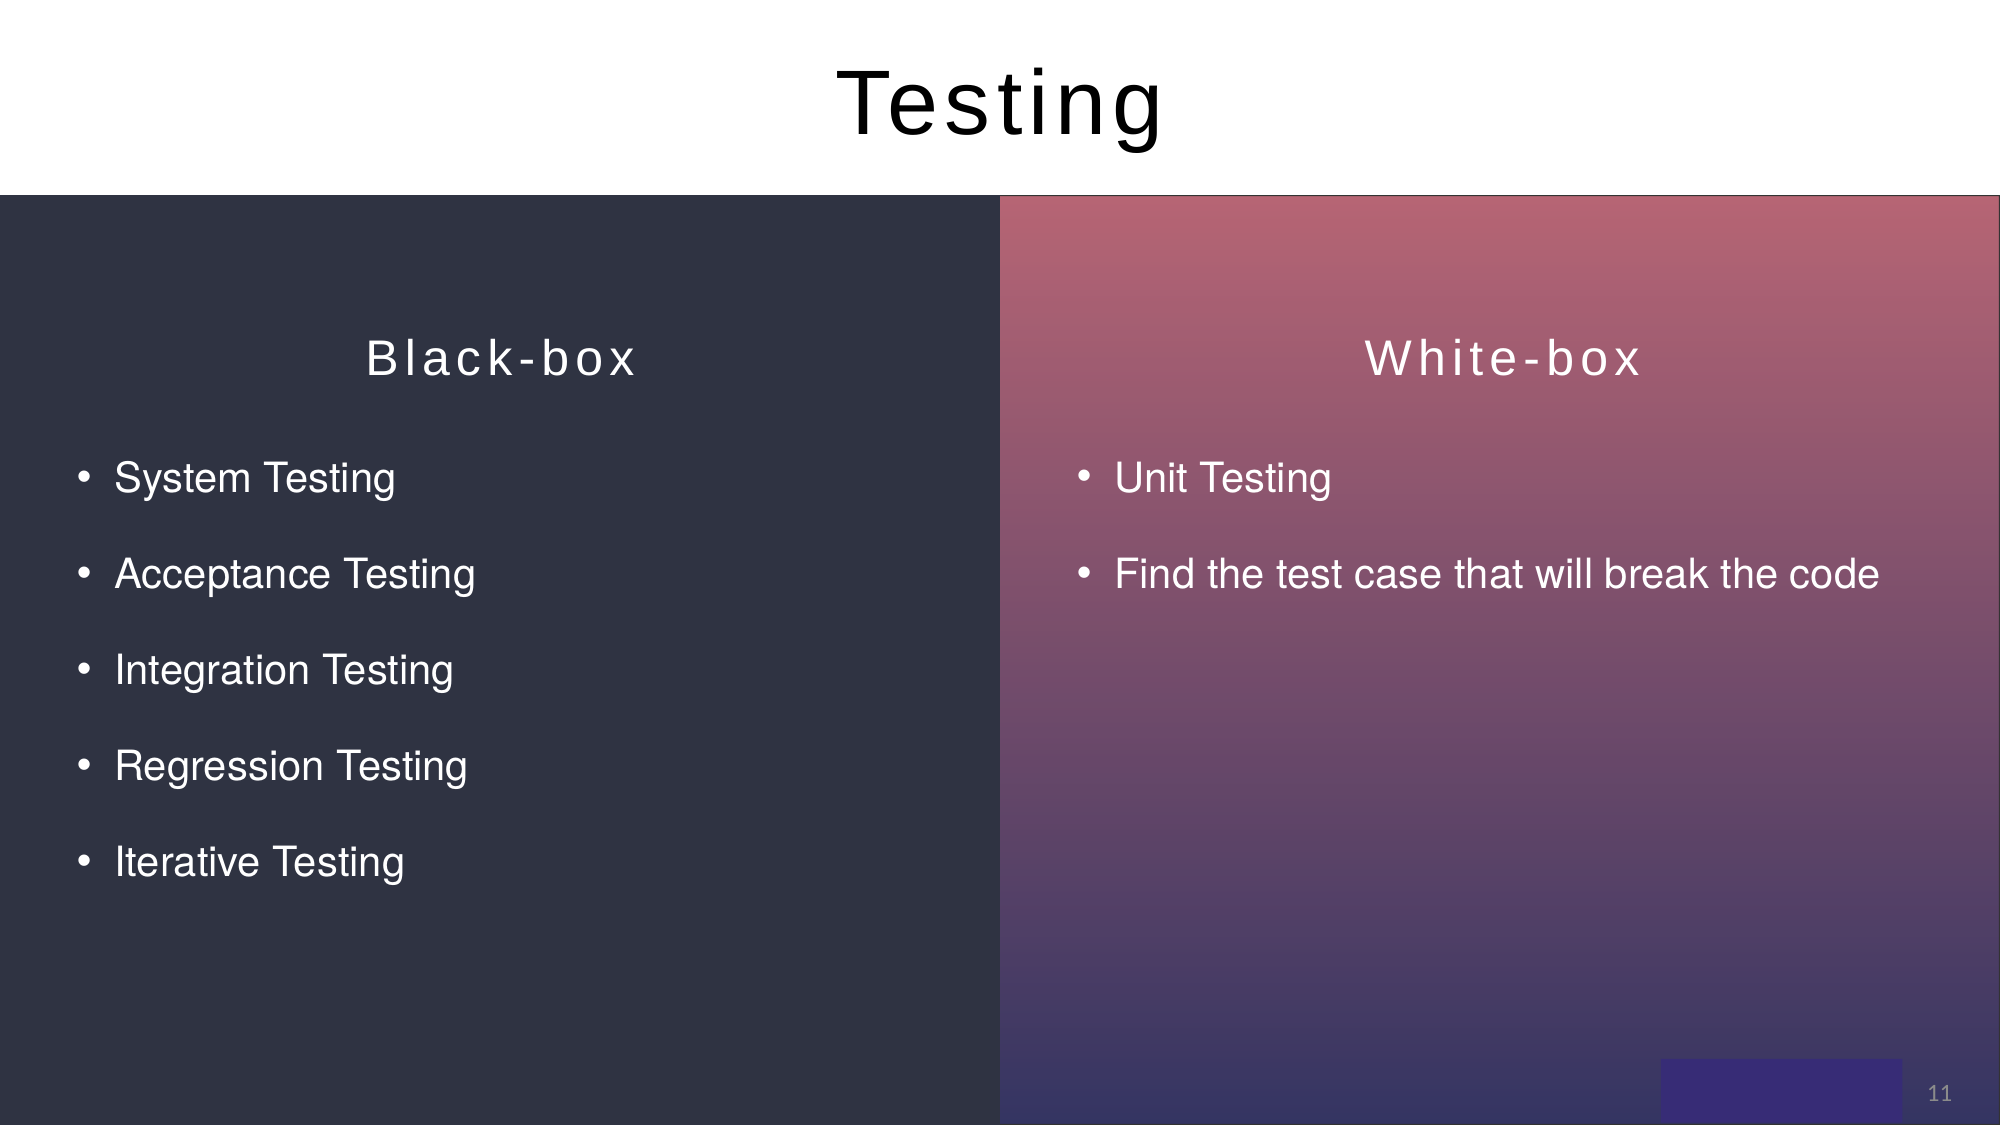

# Testing
Black-box
White-box
System Testing
Acceptance Testing
Integration Testing
Regression Testing
Iterative Testing
Unit Testing
Find the test case that will break the code

11